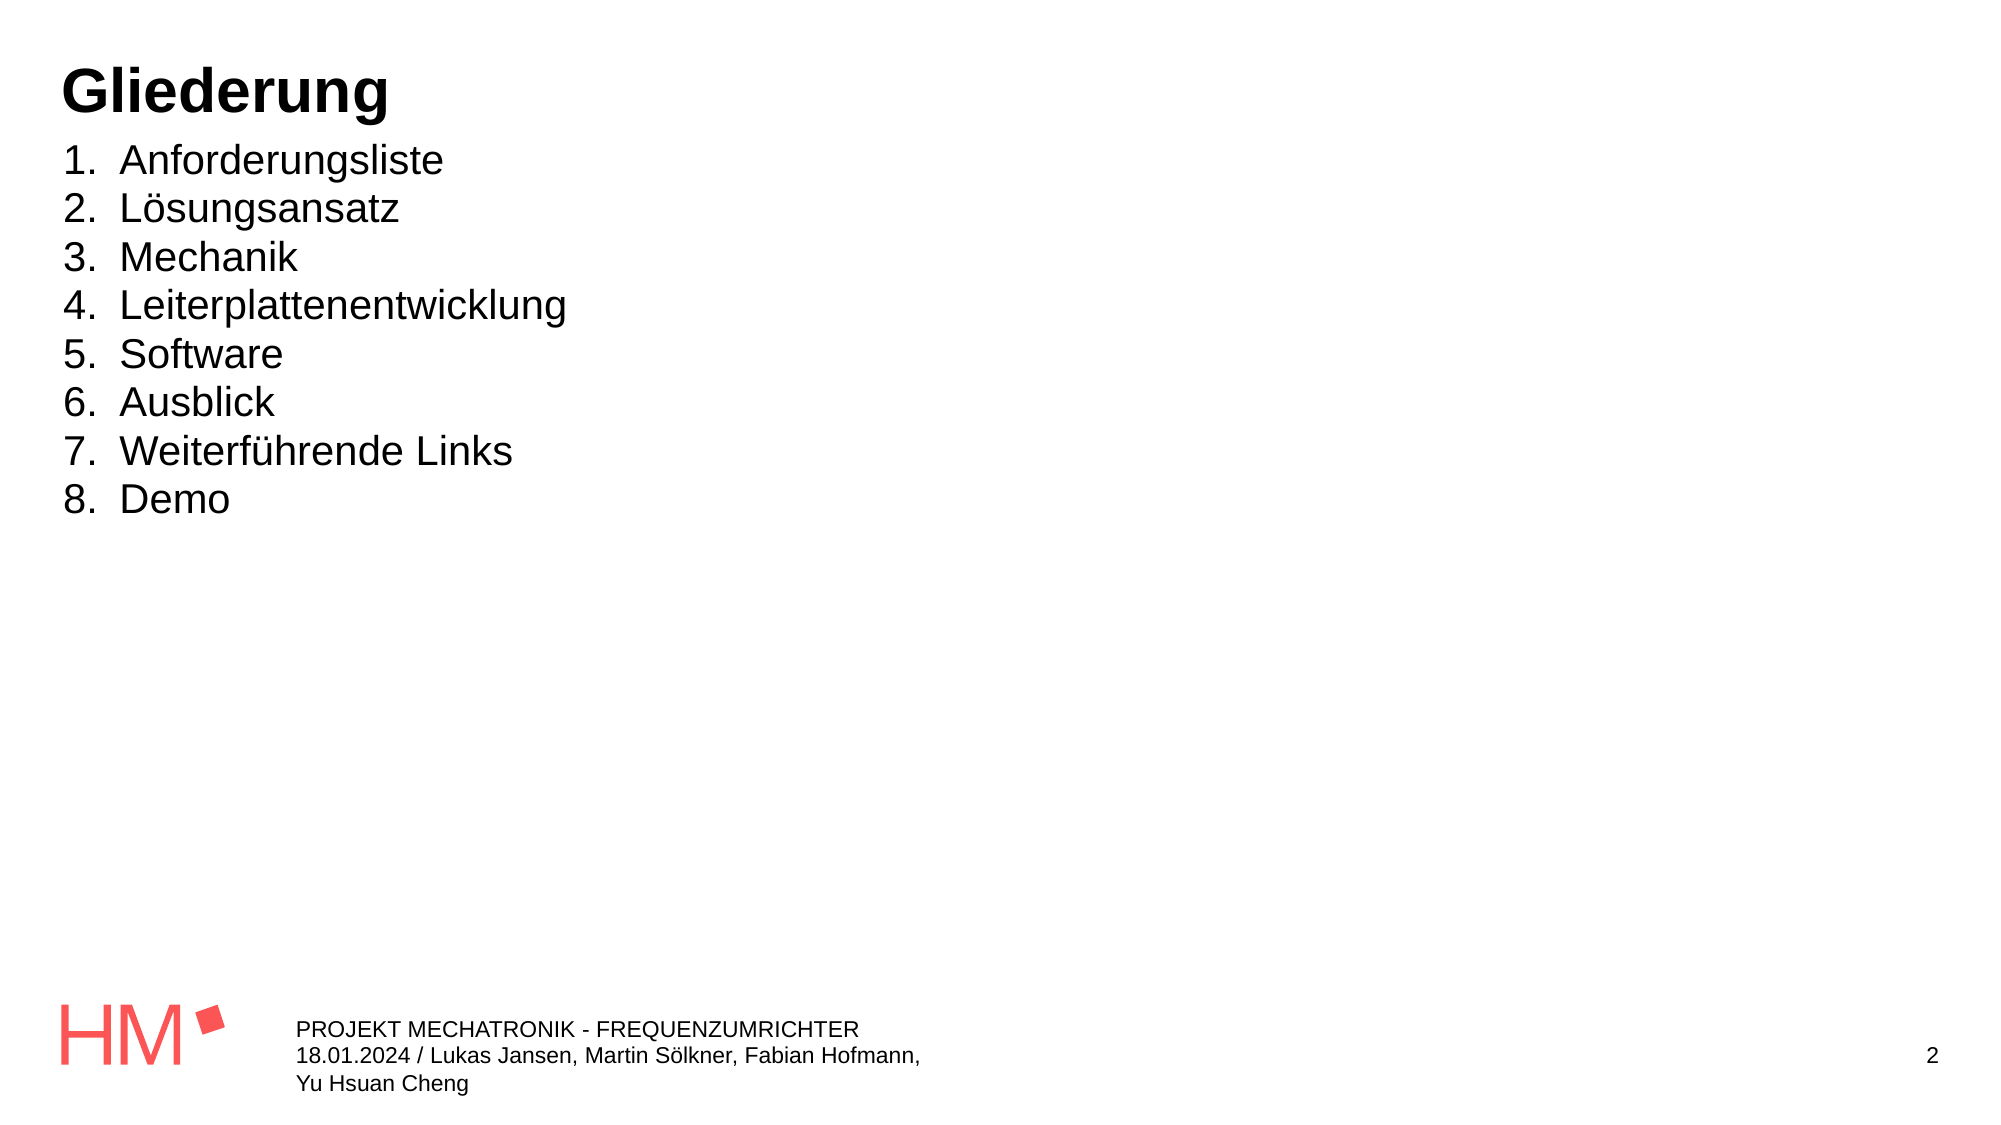

# Gliederung
Anforderungsliste
Lösungsansatz
Mechanik
Leiterplattenentwicklung
Software
Ausblick
Weiterführende Links
Demo
PROJEKT MECHATRONIK - FREQUENZUMRICHTER
18.01.2024 / Lukas Jansen, Martin Sölkner, Fabian Hofmann, Yu Hsuan Cheng
2